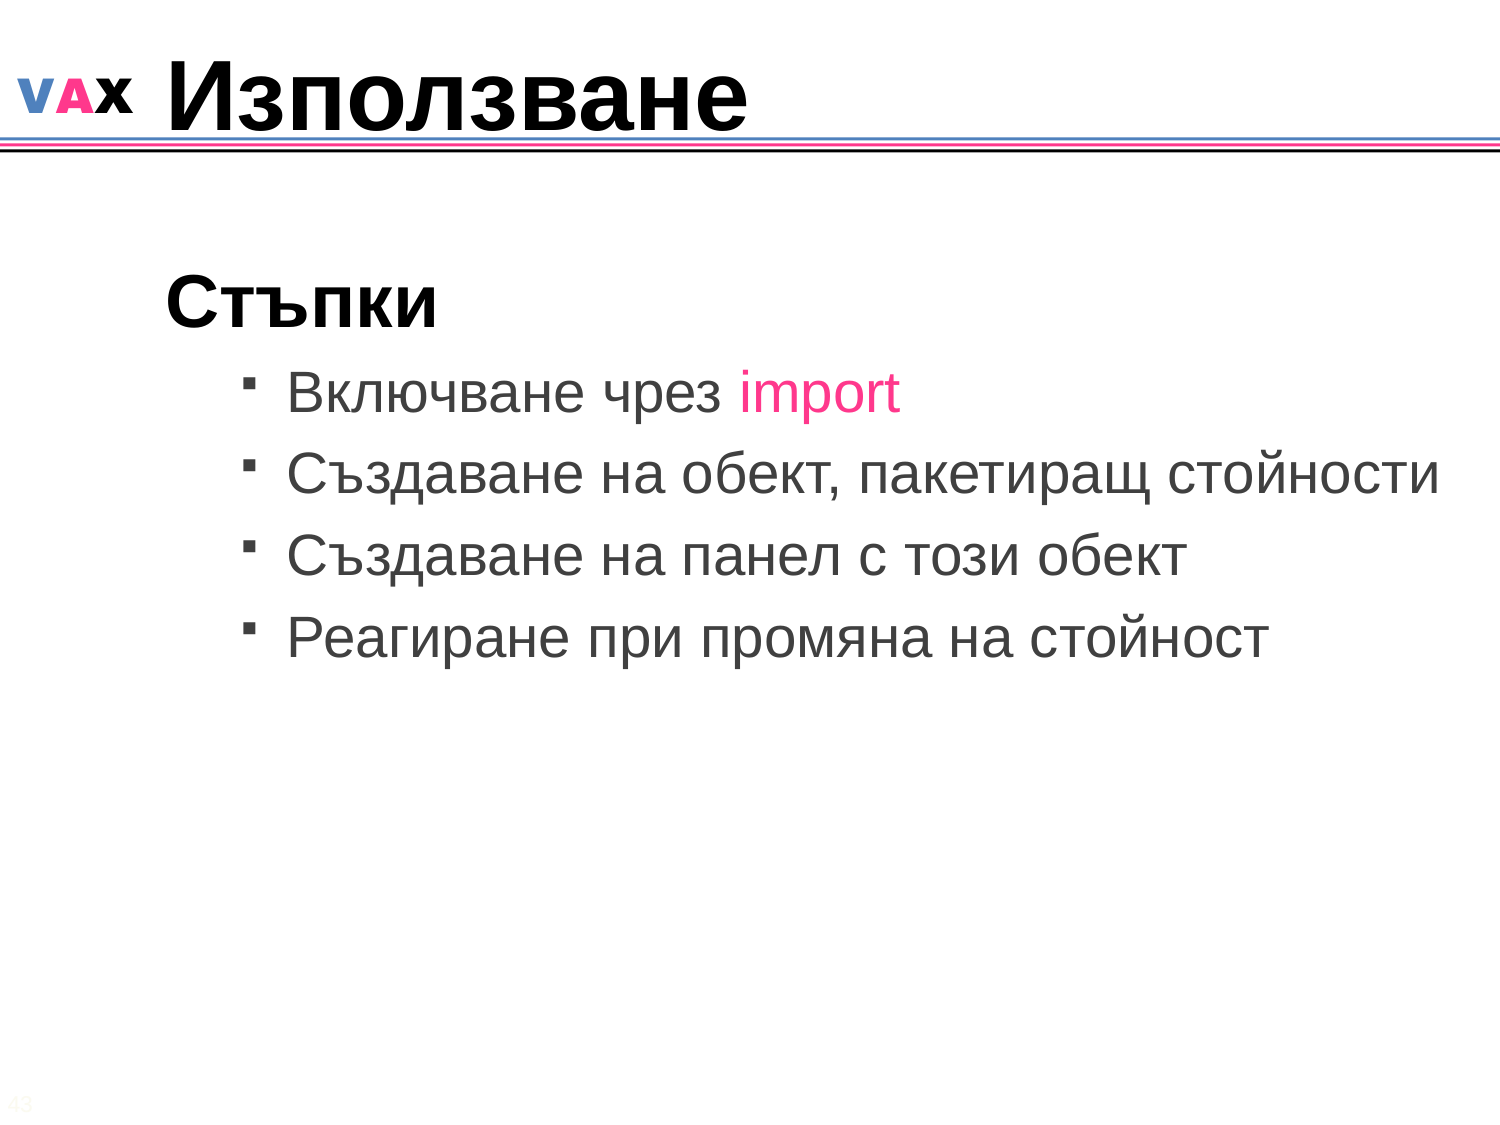

# Използване
Стъпки
Включване чрез import
Създаване на обект, пакетиращ стойности
Създаване на панел с този обект
Реагиране при промяна на стойност